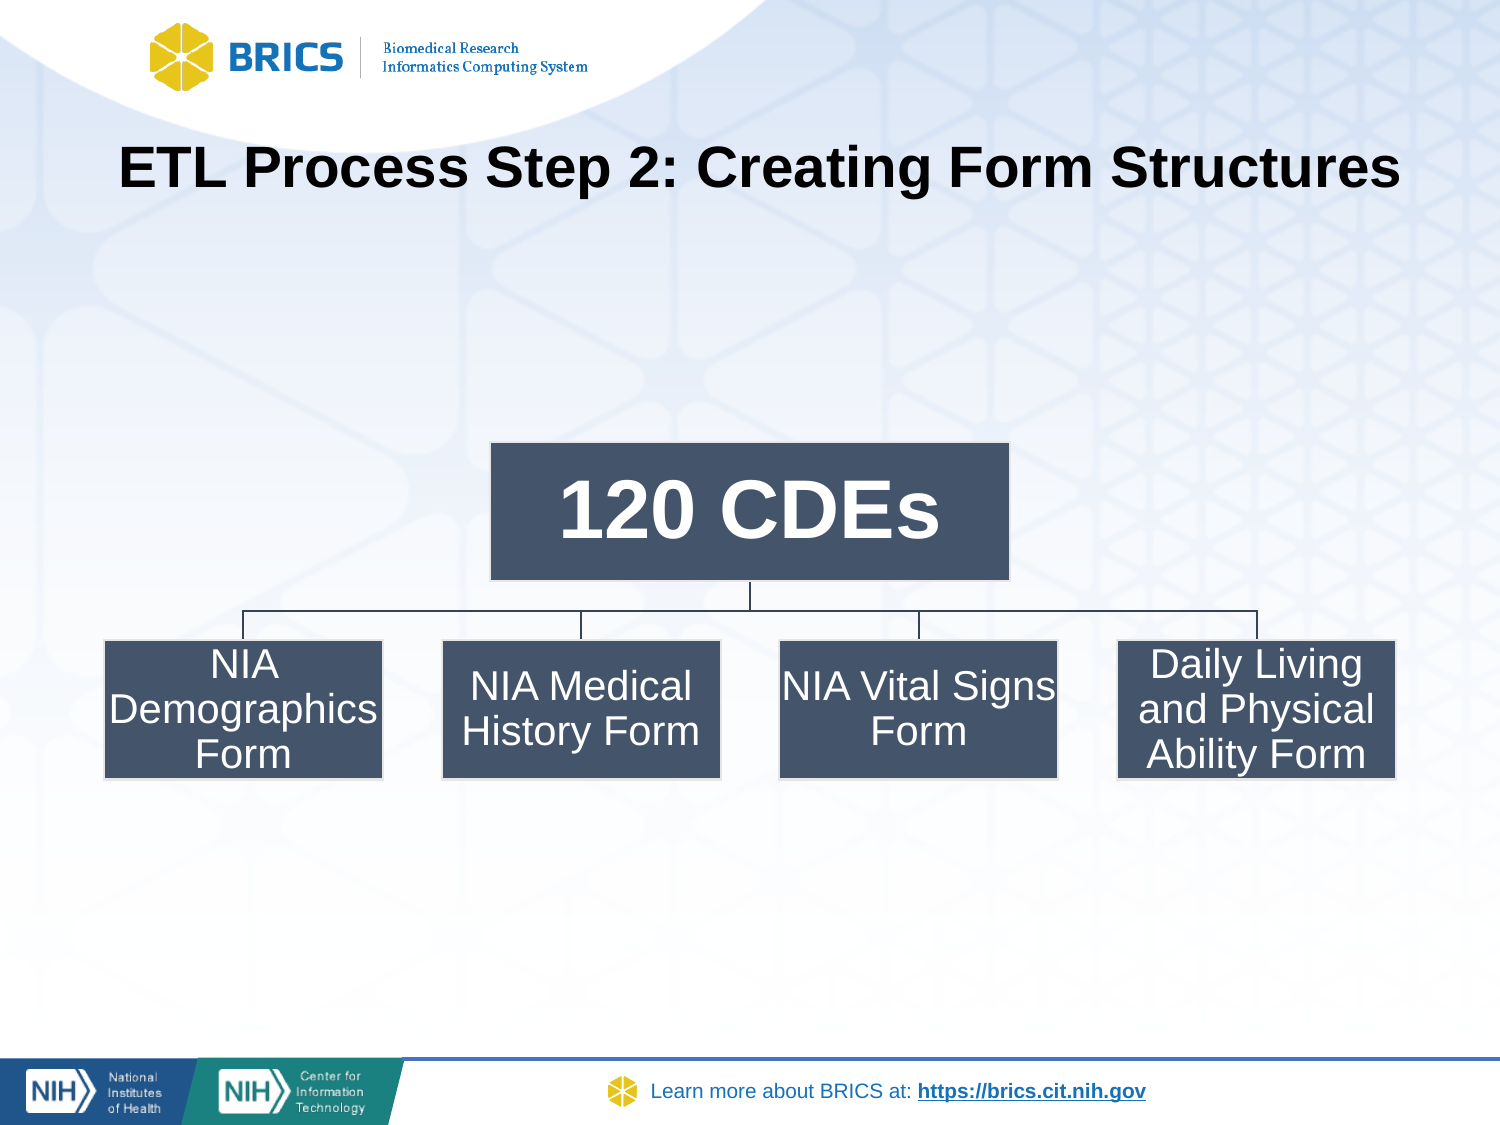

# ETL Process Step 2: Creating Form Structures
120 CDEs
NIA Demographics Form
NIA Medical History Form
NIA Vital Signs Form
Daily Living and Physical Ability Form